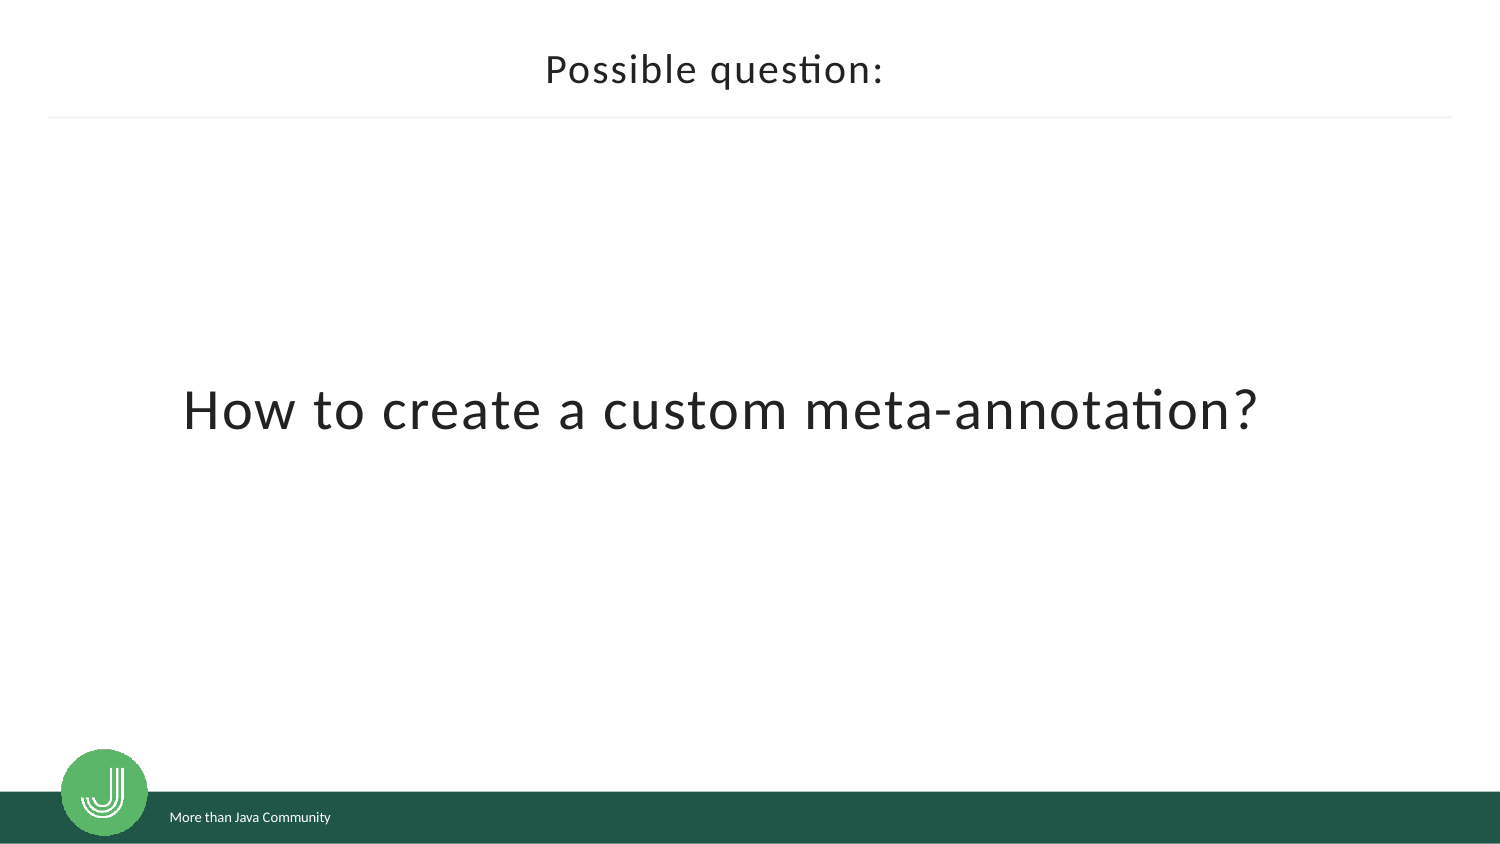

# Possible question:
How to create a custom meta-annotation?